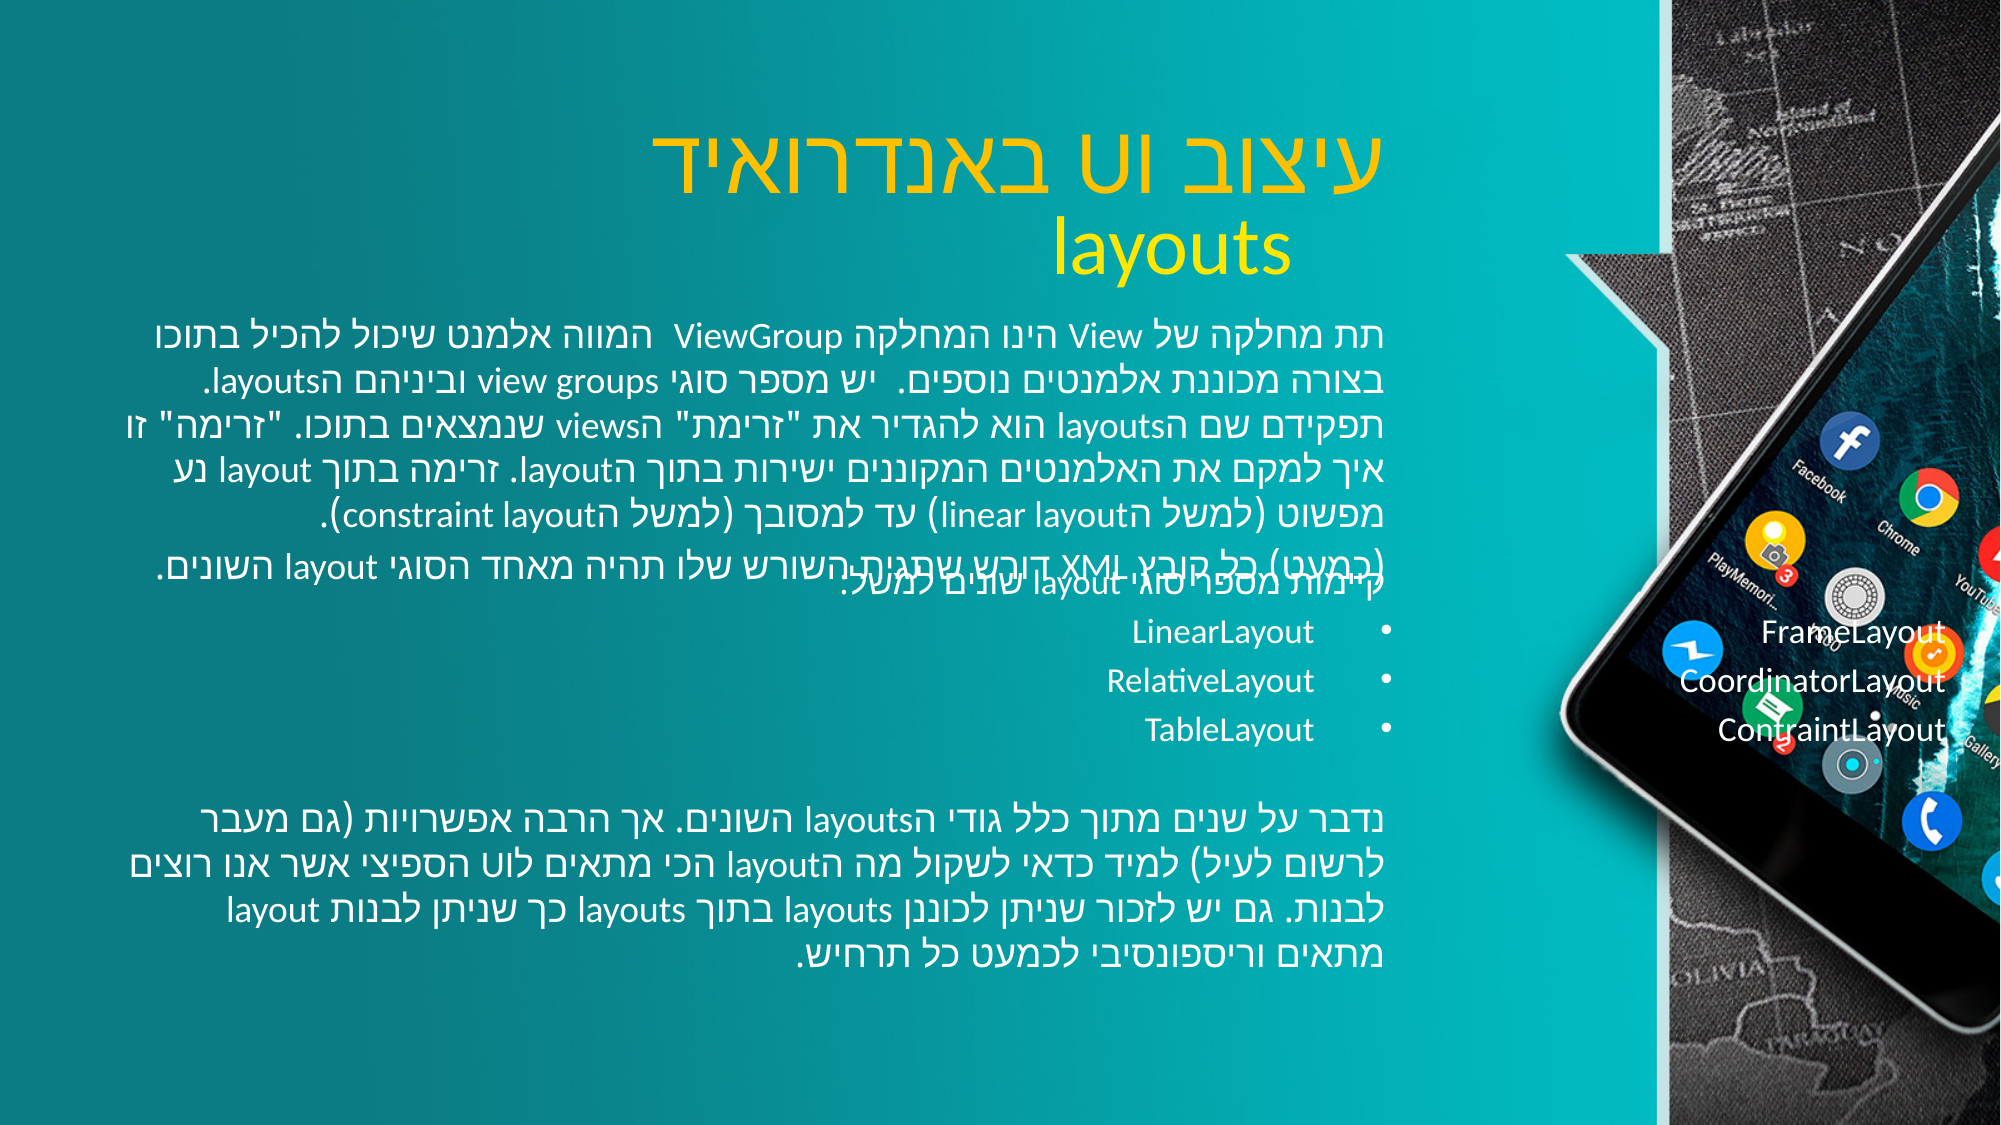

# עיצוב UI באנדרואיד
layouts
תת מחלקה של View הינו המחלקה ViewGroup  המווה אלמנט שיכול להכיל בתוכו בצורה מכוננת אלמנטים נוספים.  יש מספר סוגי view groups וביניהם הlayouts. תפקידם שם הlayouts הוא להגדיר את "זרימת" הviews שנמצאים בתוכו. "זרימה" זו איך למקם את האלמנטים המקוננים ישירות בתוך הlayout. זרימה בתוך layout נע מפשוט (למשל הlinear layout) עד למסובך (למשל הconstraint layout).
(כמעט) כל קובץ XML דורש שתגית השורש שלו תהיה מאחד הסוגי layout השונים.

קיימות מספר סוגי layout שונים למשל:
LinearLayout
RelativeLayout
TableLayout

FrameLayout
CoordinatorLayout
ContraintLayout
נדבר על שנים מתוך כלל גודי הlayouts השונים. אך הרבה אפשרויות (גם מעבר לרשום לעיל) למיד כדאי לשקול מה הlayout הכי מתאים לUI הספיצי אשר אנו רוצים לבנות. גם יש לזכור שניתן לכוננן layouts בתוך layouts כך שניתן לבנות layout מתאים וריספונסיבי לכמעט כל תרחיש.